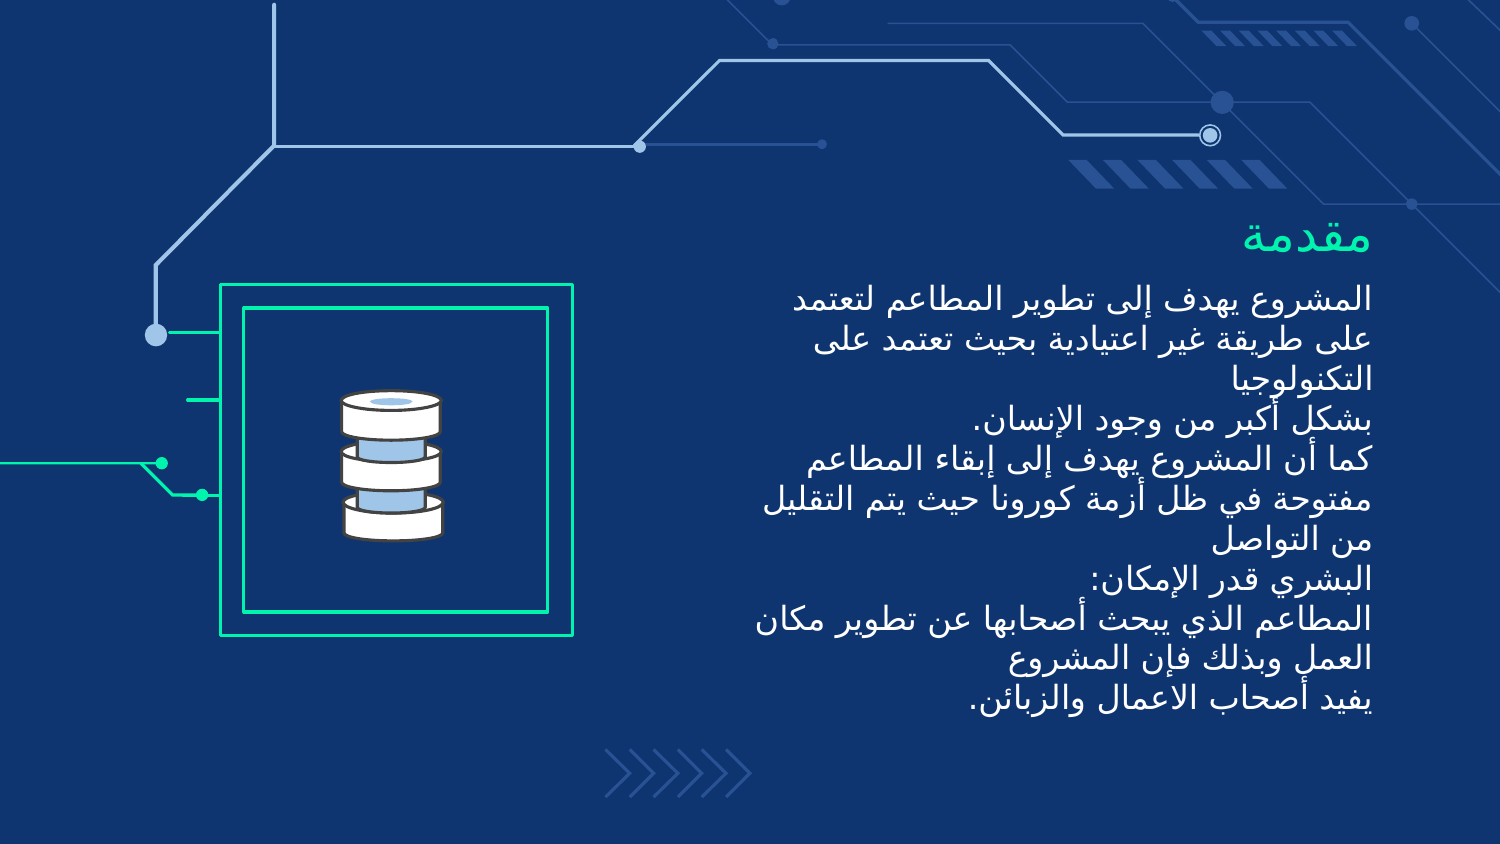

مقدمة
المشروع يهدف إلى تطوير المطاعم لتعتمد على طريقة غير اعتيادية بحيث تعتمد على التكنولوجيا
بشكل أكبر من وجود الإنسان.
كما أن المشروع يهدف إلى إبقاء المطاعم مفتوحة في ظل أزمة كورونا حيث يتم التقليل من التواصل
البشري قدر الإمكان:
المطاعم الذي يبحث أصحابها عن تطوير مكان العمل وبذلك فإن المشروع
يفيد أصحاب الاعمال والزبائن.